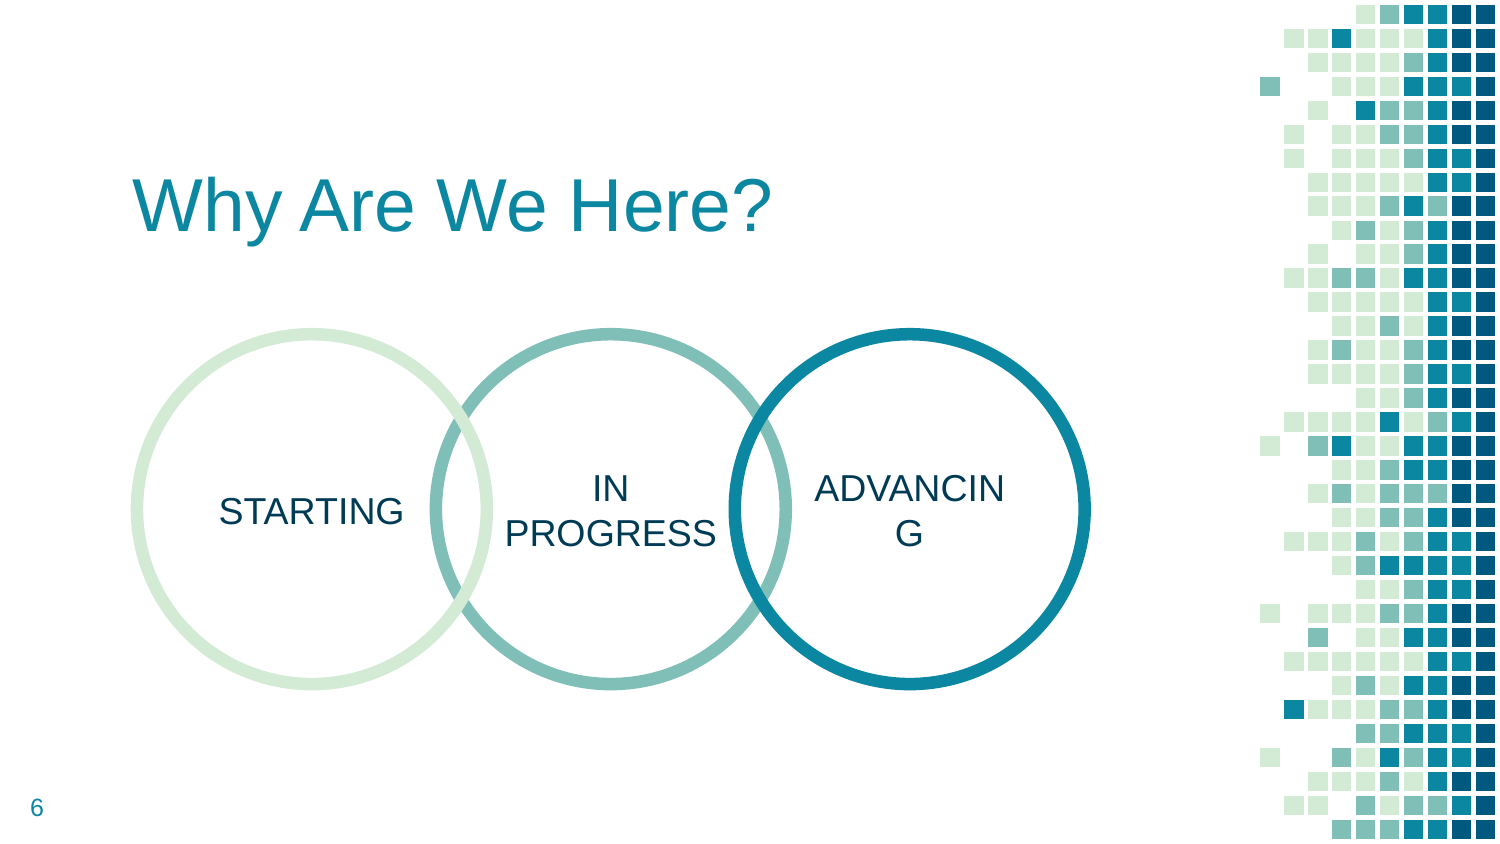

# Why Are We Here?
STARTING
IN
PROGRESS
ADVANCING
6